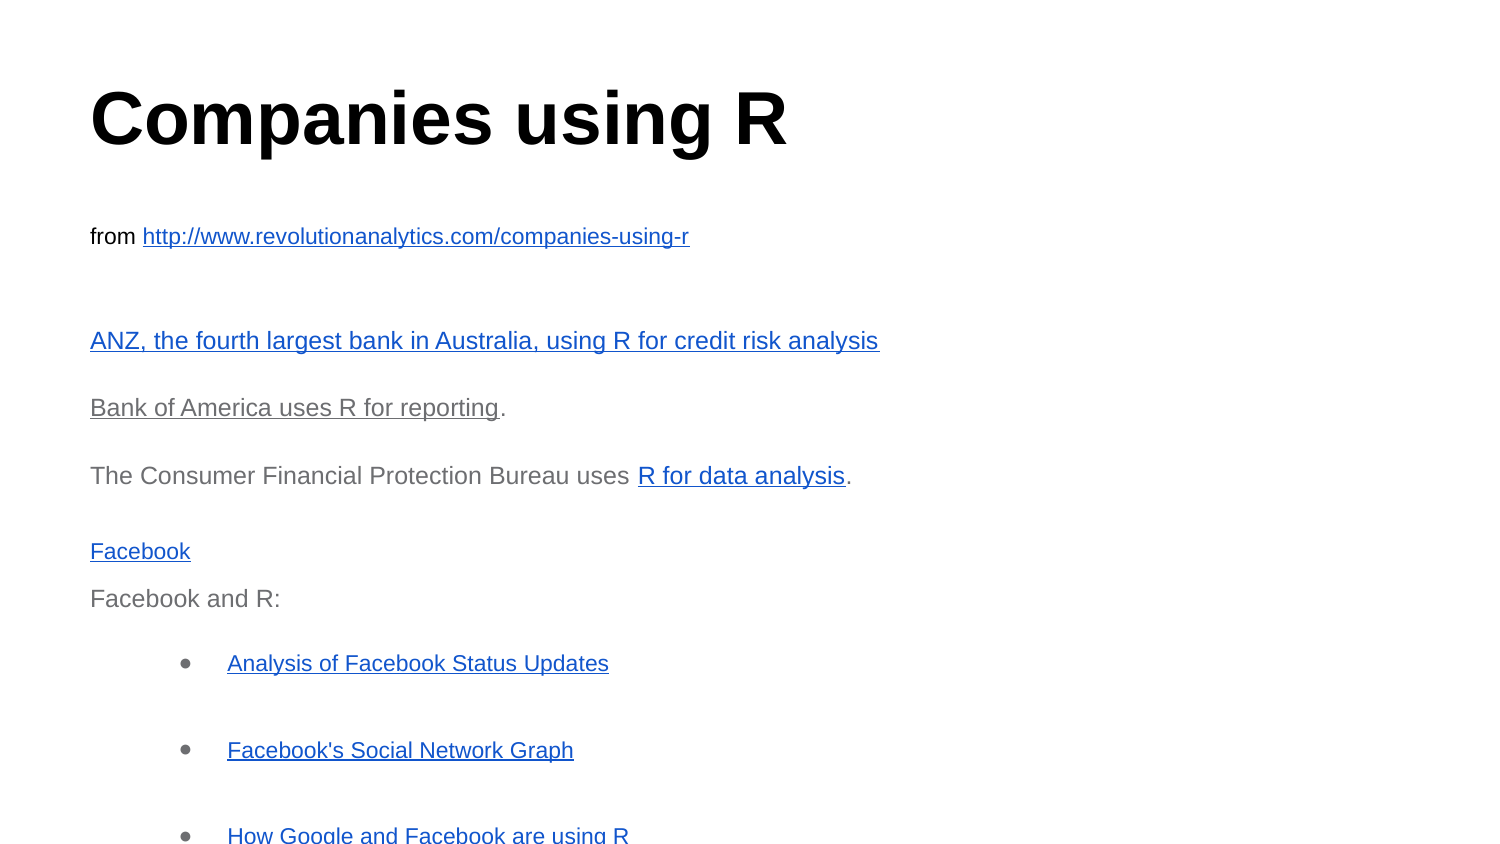

# Companies using R
from http://www.revolutionanalytics.com/companies-using-r

ANZ, the fourth largest bank in Australia, using R for credit risk analysis
Bank of America uses R for reporting.
The Consumer Financial Protection Bureau uses R for data analysis.
Facebook
Facebook and R:
Analysis of Facebook Status Updates
Facebook's Social Network Graph
How Google and Facebook are using R
Predicting Colleague Interactions with R